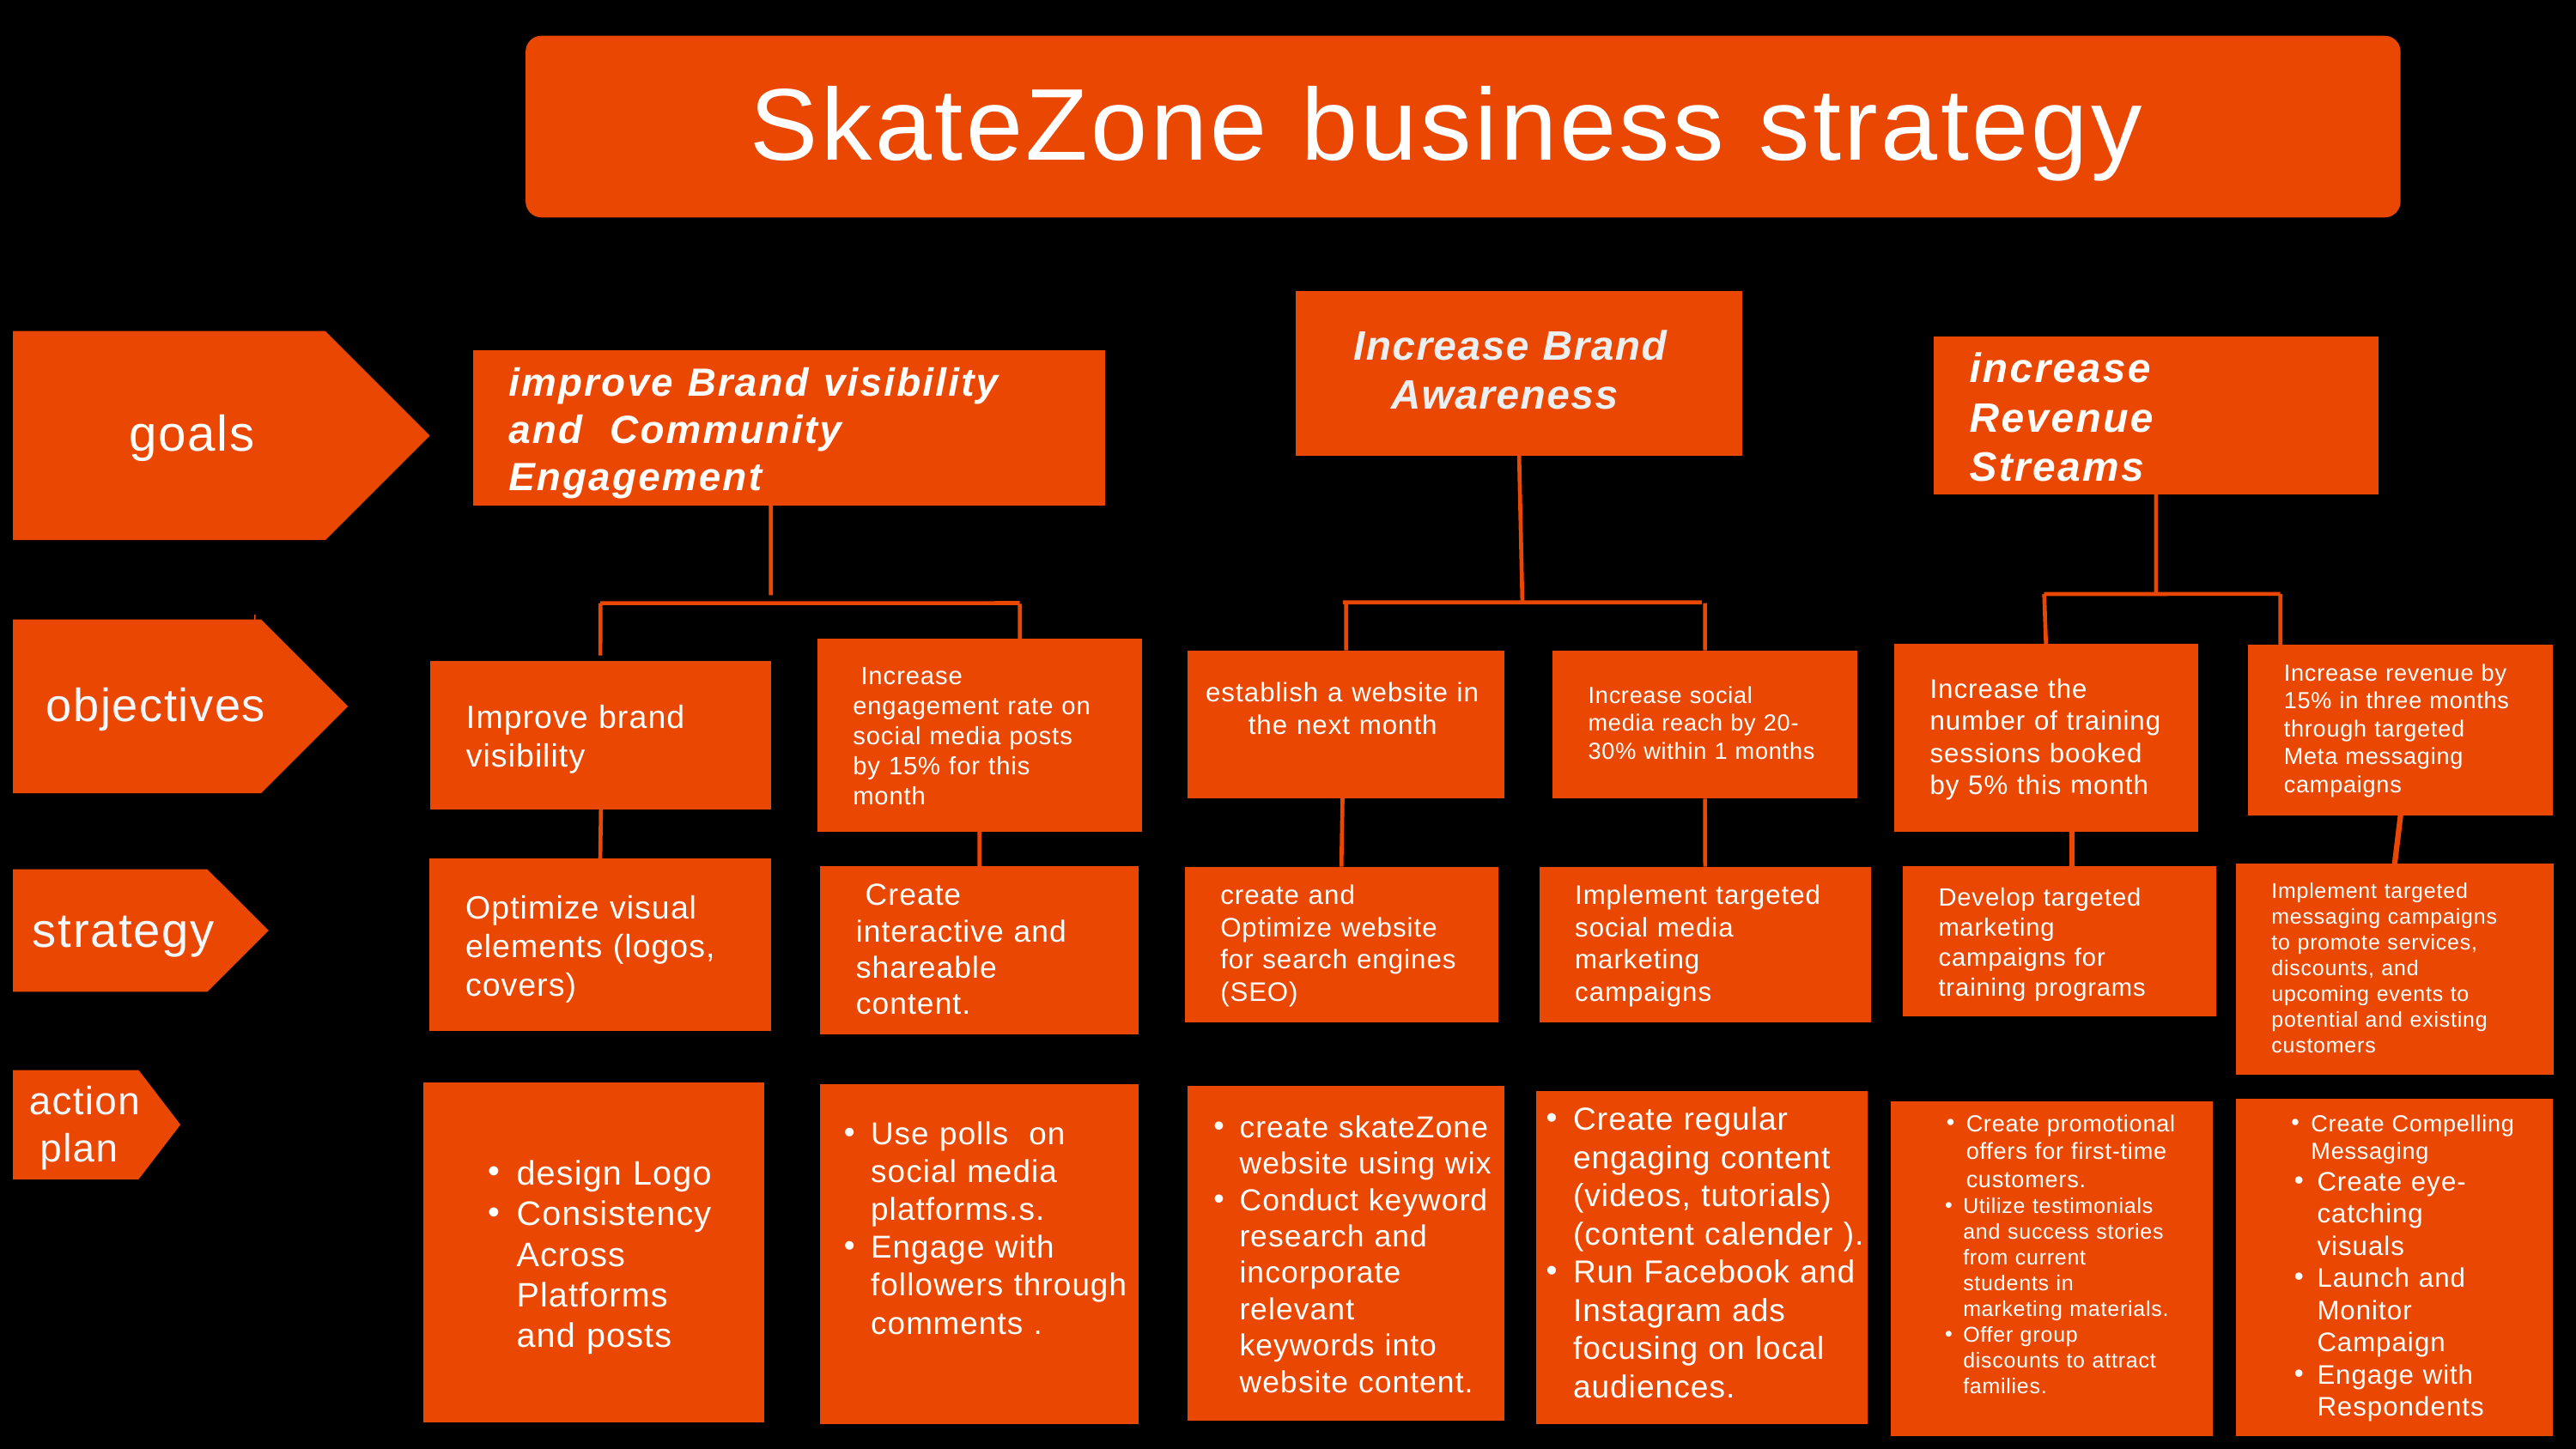

SkateZone business strategy

 Increase Brand Awareness

goals

increase Revenue Streams

improve Brand visibility and  Community Engagement

objectives

 Increase engagement rate on social media posts by 15% for this month

Increase the number of training sessions booked by 5% this month

Increase revenue by 15% in three months through targeted Meta messaging campaigns

Increase social media reach by 20-30% within 1 months

Improve brand visibility
establish a website in the next month

Optimize visual elements (logos, covers)

Implement targeted messaging campaigns to promote services, discounts, and upcoming events to potential and existing customers

 Create interactive and shareable content.

Develop targeted marketing campaigns for training programs

create and Optimize website for search engines (SEO)

Implement targeted social media marketing campaigns

strategy

action plan

design Logo
Consistency Across Platforms and posts

Create regular engaging content (videos, tutorials)(content calender ).
Run Facebook and Instagram ads focusing on local audiences.

Create Compelling Messaging
Create eye-catching visuals
Launch and Monitor Campaign
Engage with Respondents

Create promotional offers for first-time customers.
Utilize testimonials and success stories from current students in marketing materials.
Offer group discounts to attract families.

create skateZone website using wix
Conduct keyword research and incorporate relevant keywords into website content.
Use polls  on social media platforms.s.
Engage with followers through comments .